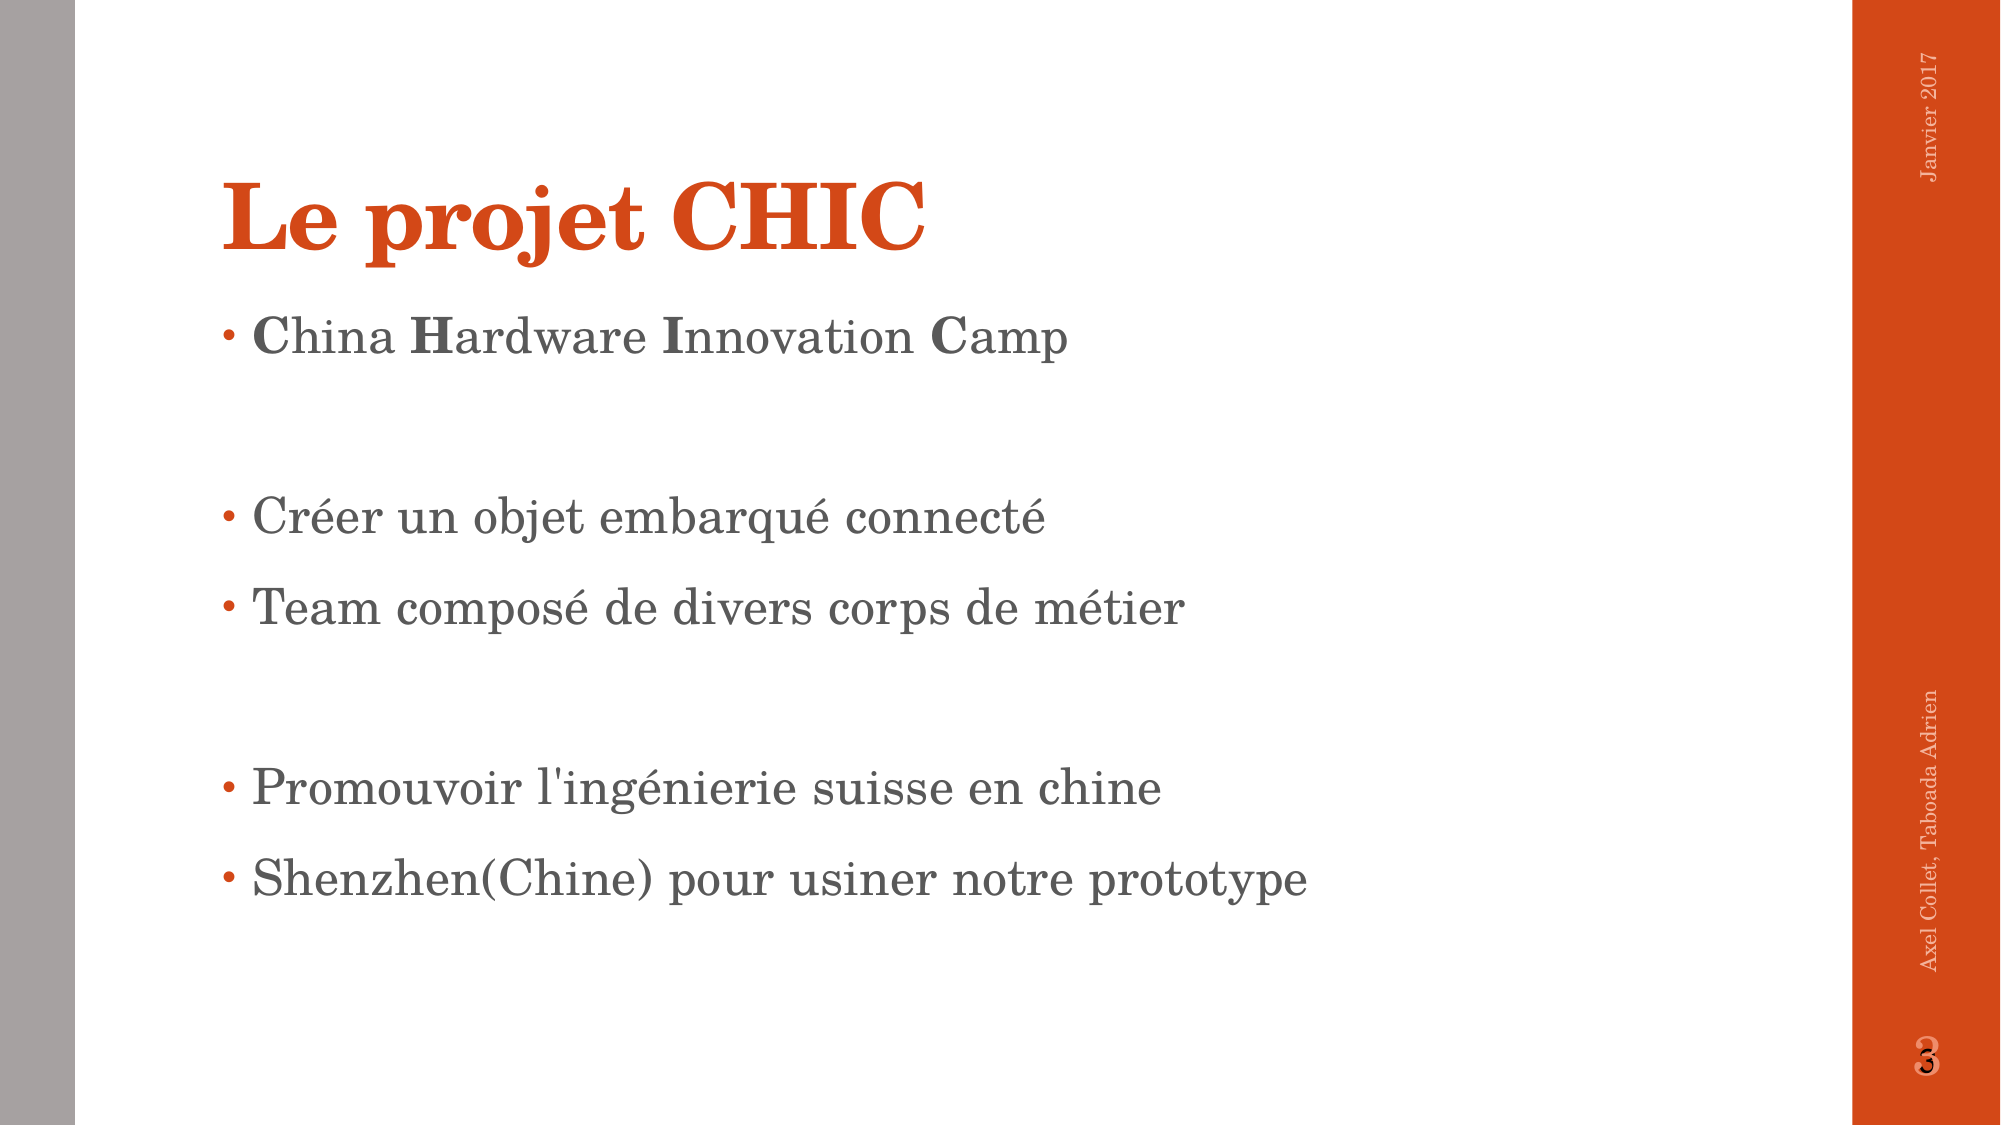

# Le projet CHIC
Janvier 2017
China Hardware Innovation Camp

Créer un objet embarqué connecté
Team composé de divers corps de métier

Promouvoir l'ingénierie suisse en chine
Shenzhen(Chine) pour usiner notre prototype

Axel Collet, Taboada Adrien
3
3